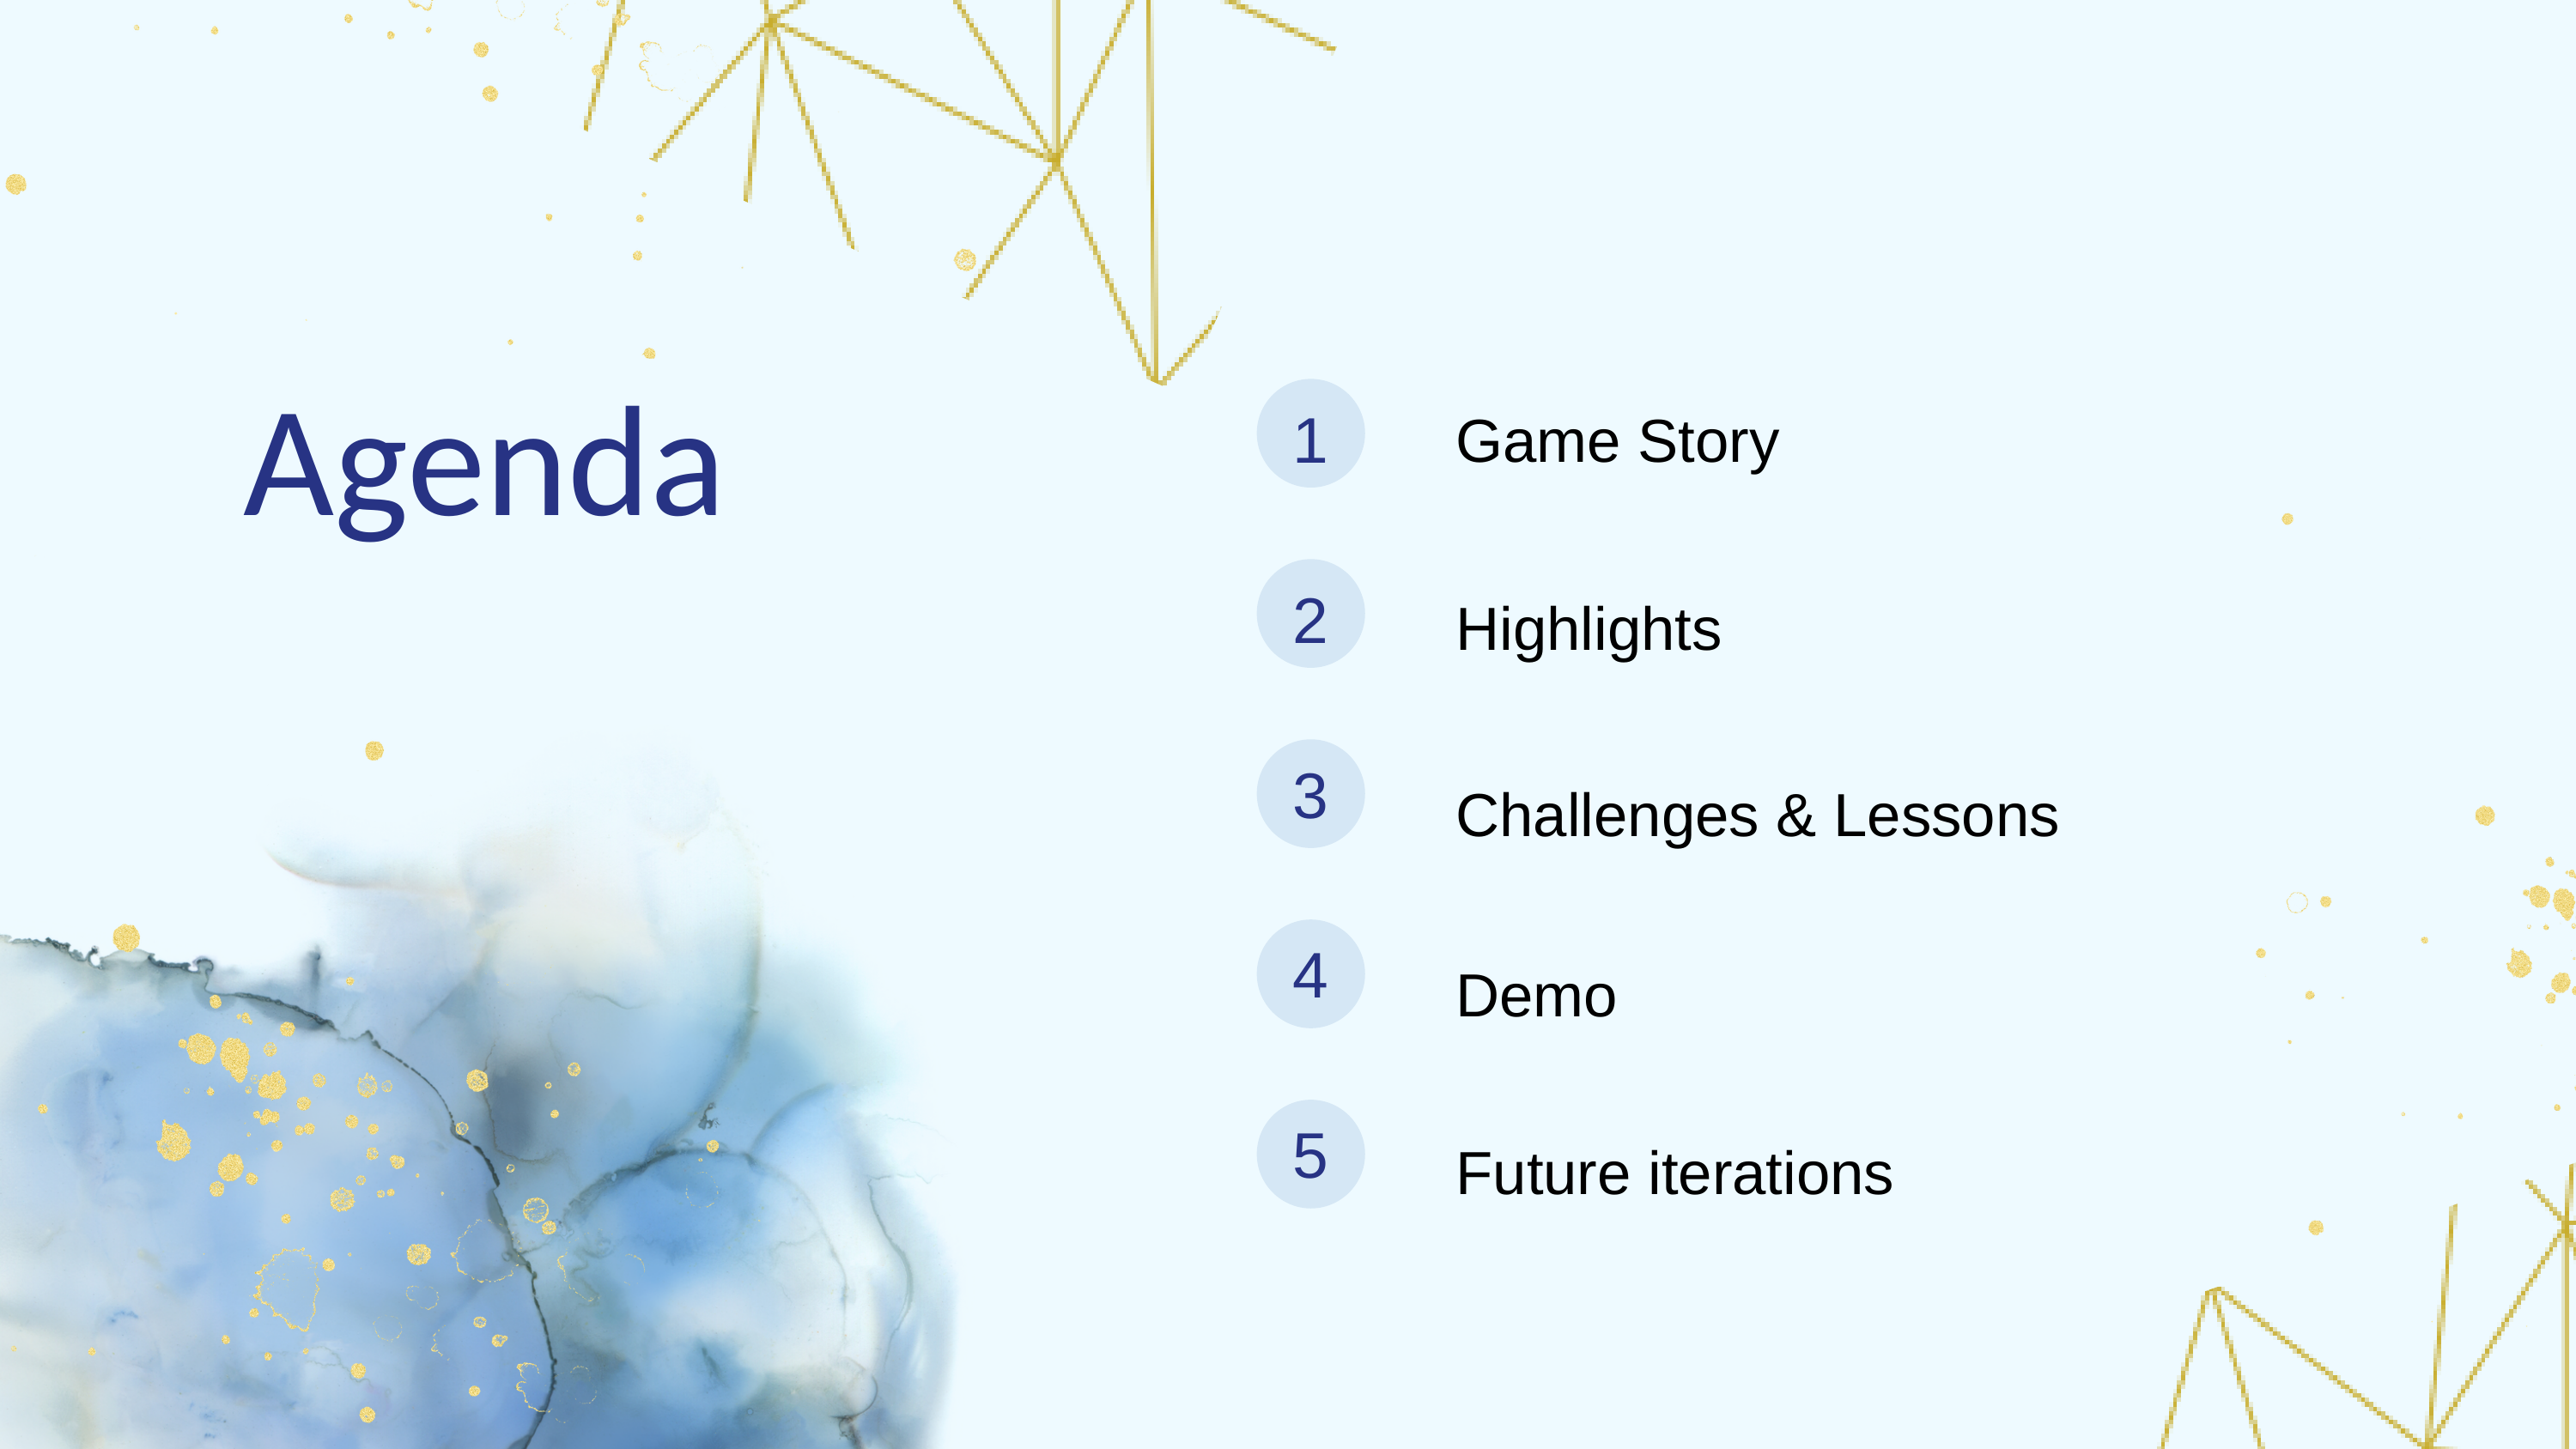

Game Story
﻿Agenda
1

Highlights
2

Challenges & Lessons
3

Demo
4

Future iterations
5